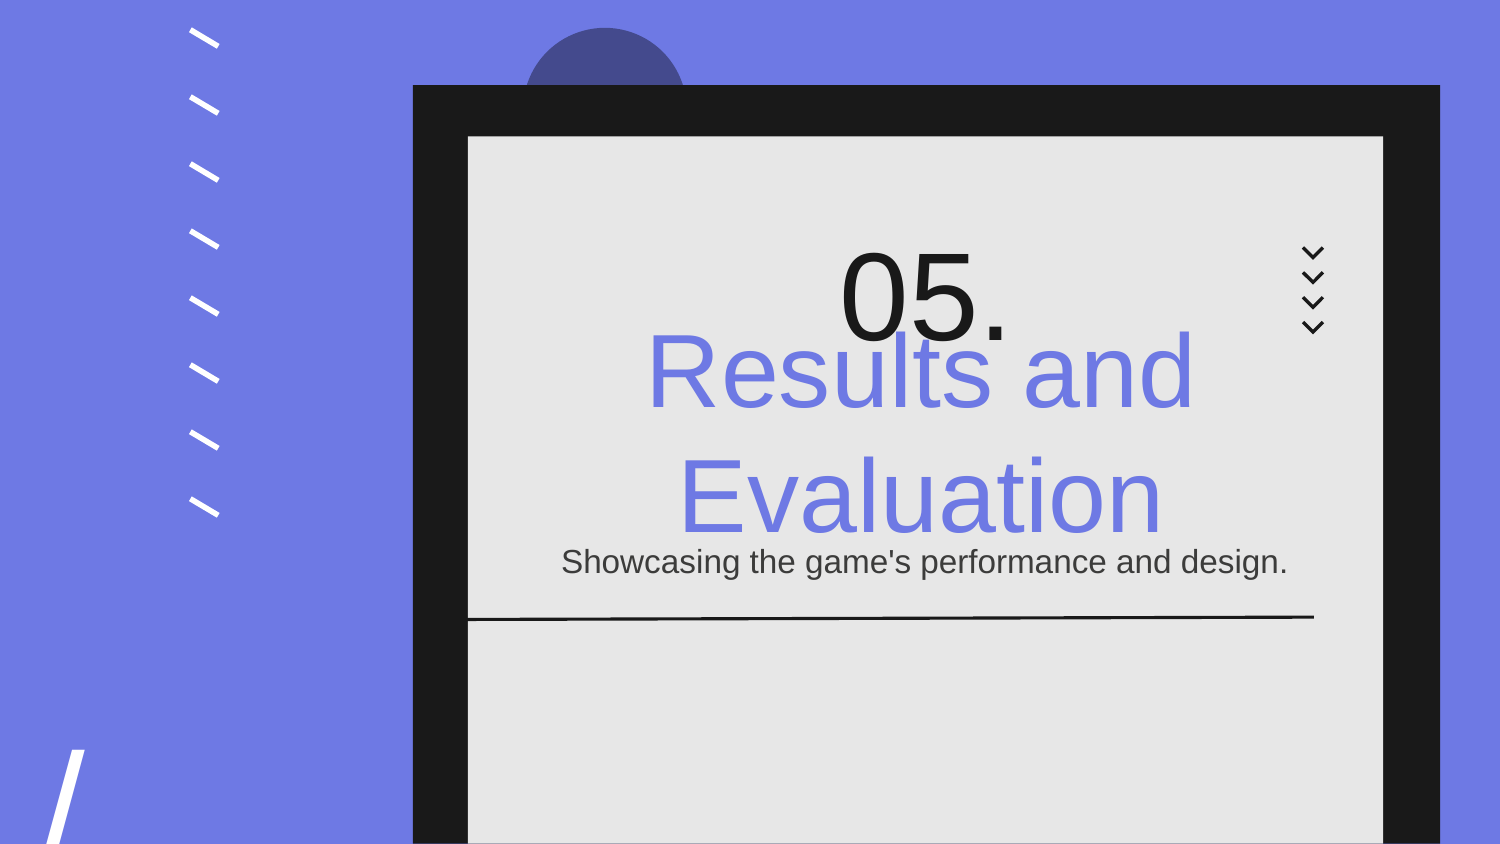

05.

# Results and Evaluation
Showcasing the game's performance and design.